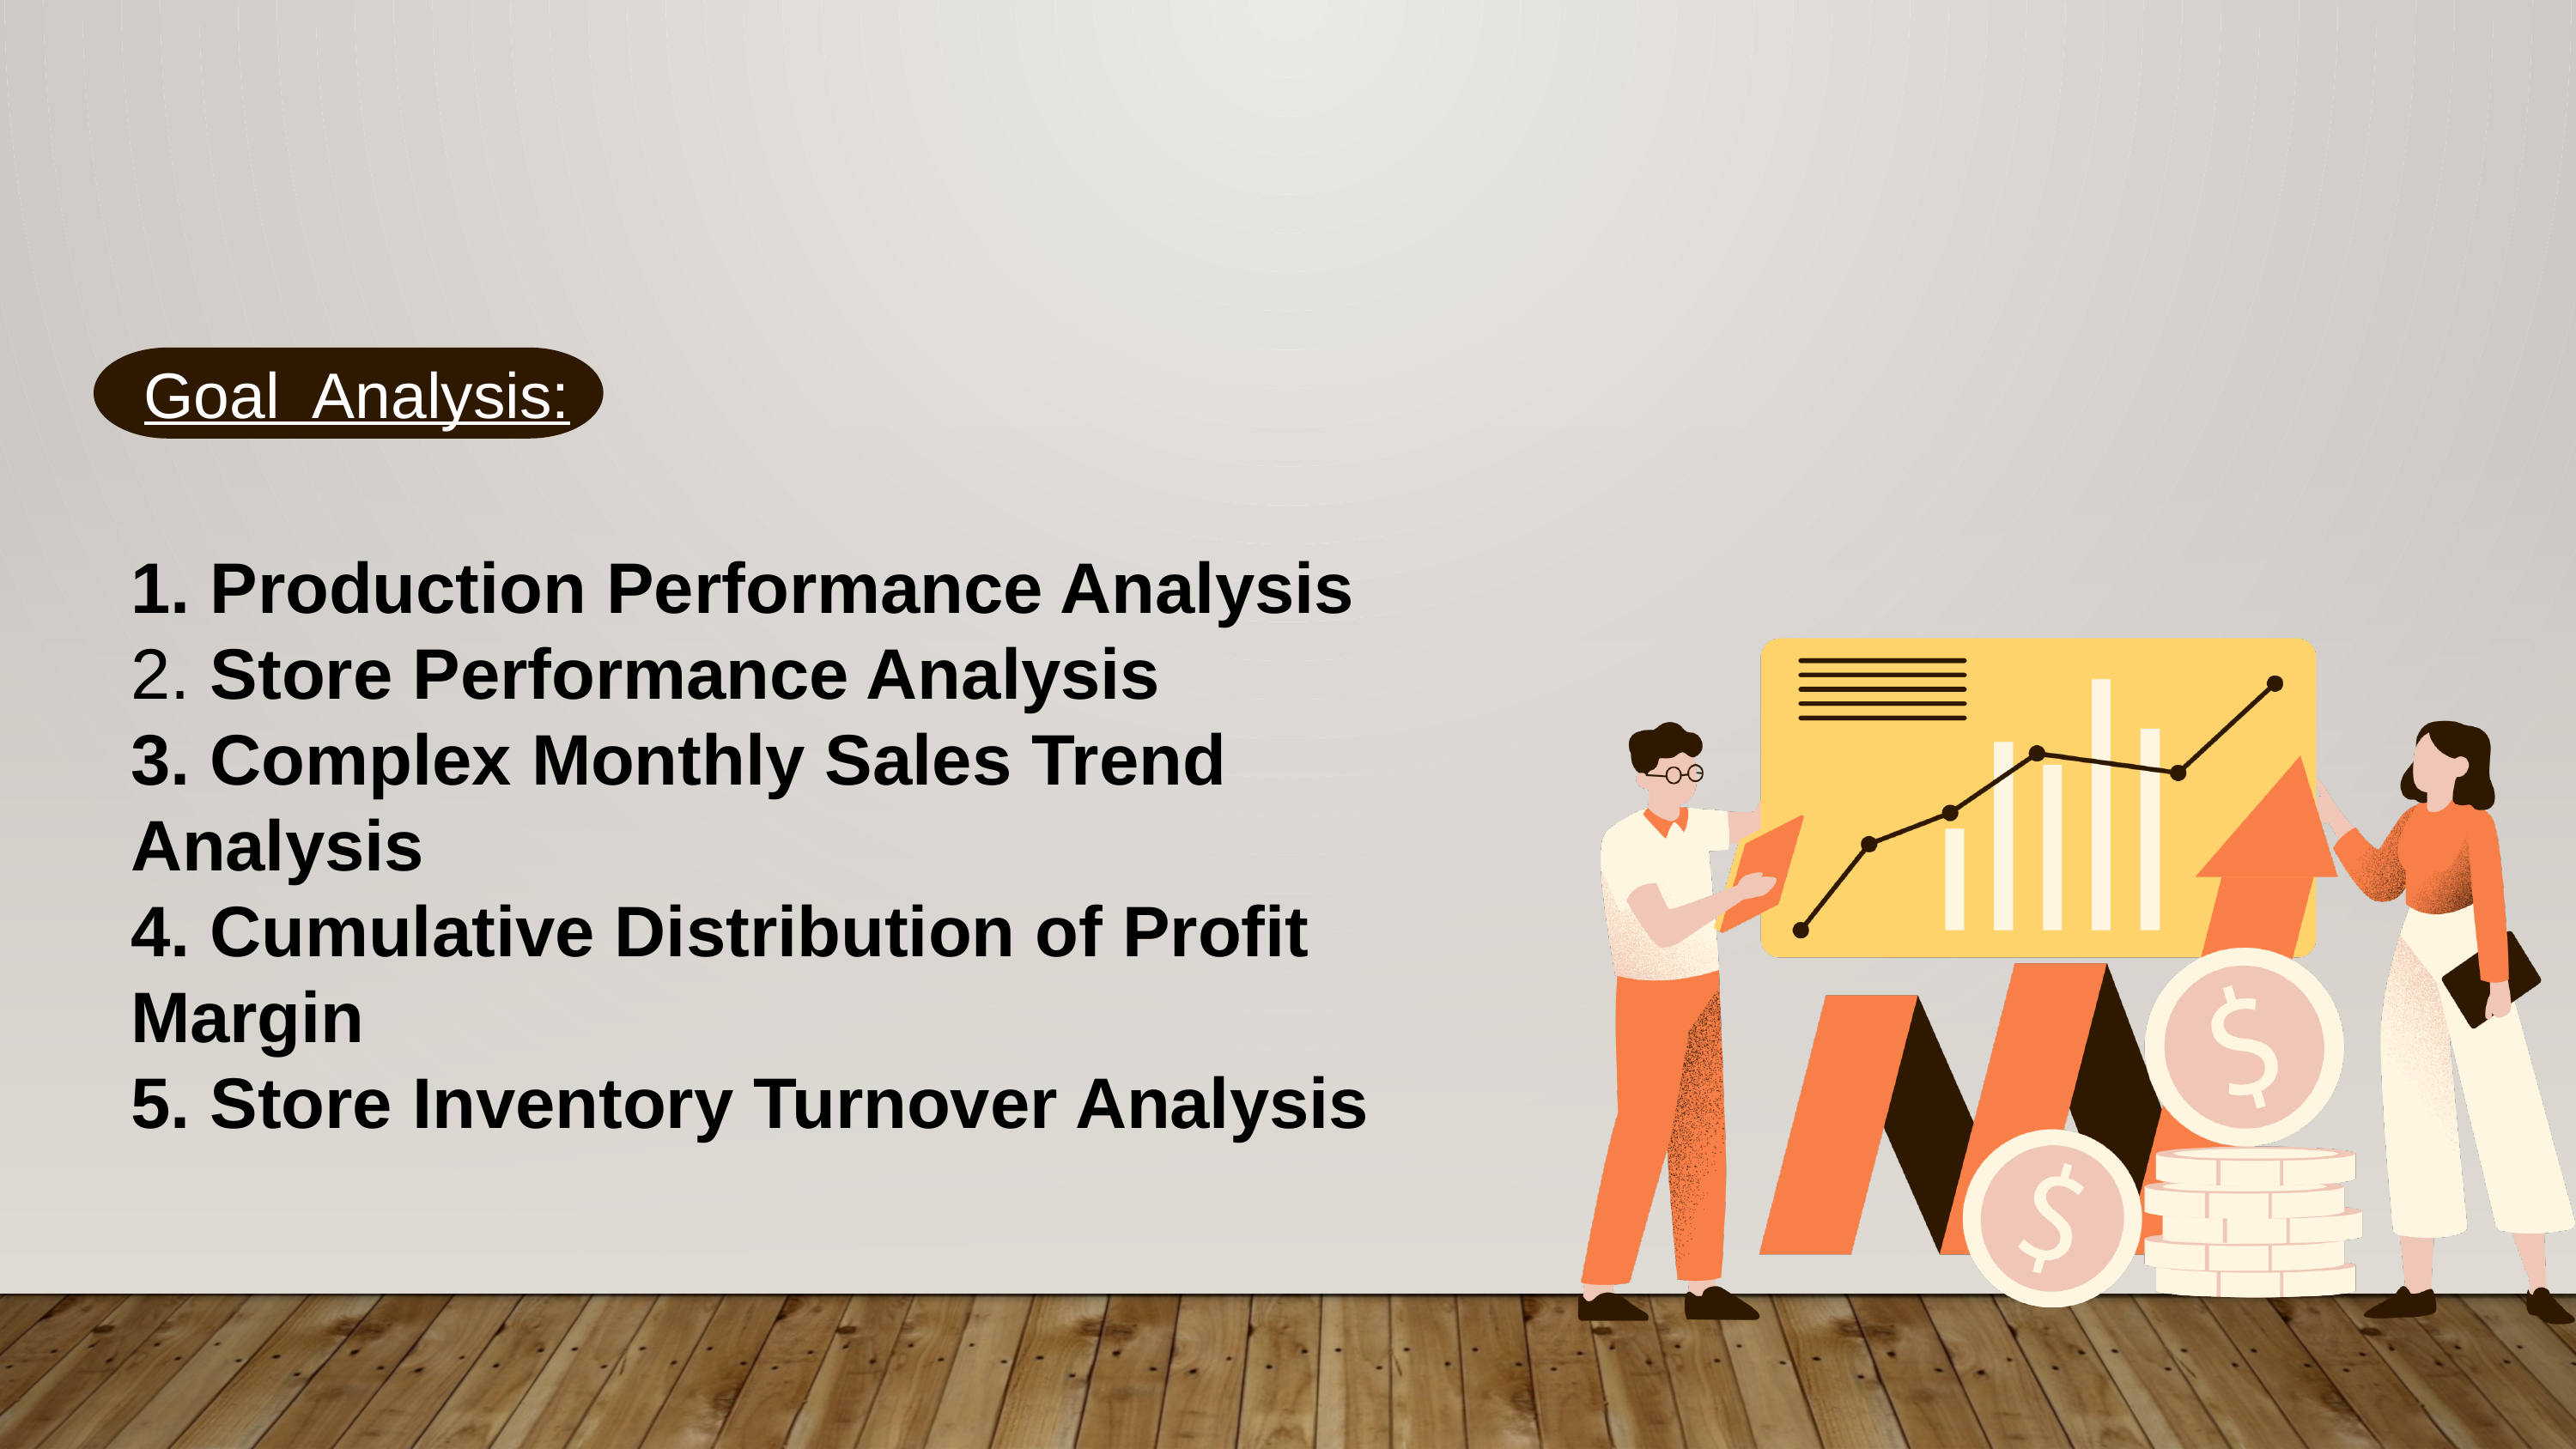

Goal  Analysis:
1. Production Performance Analysis
2. Store Performance Analysis
3. Complex Monthly Sales Trend Analysis
4. Cumulative Distribution of Profit Margin
5. Store Inventory Turnover Analysis